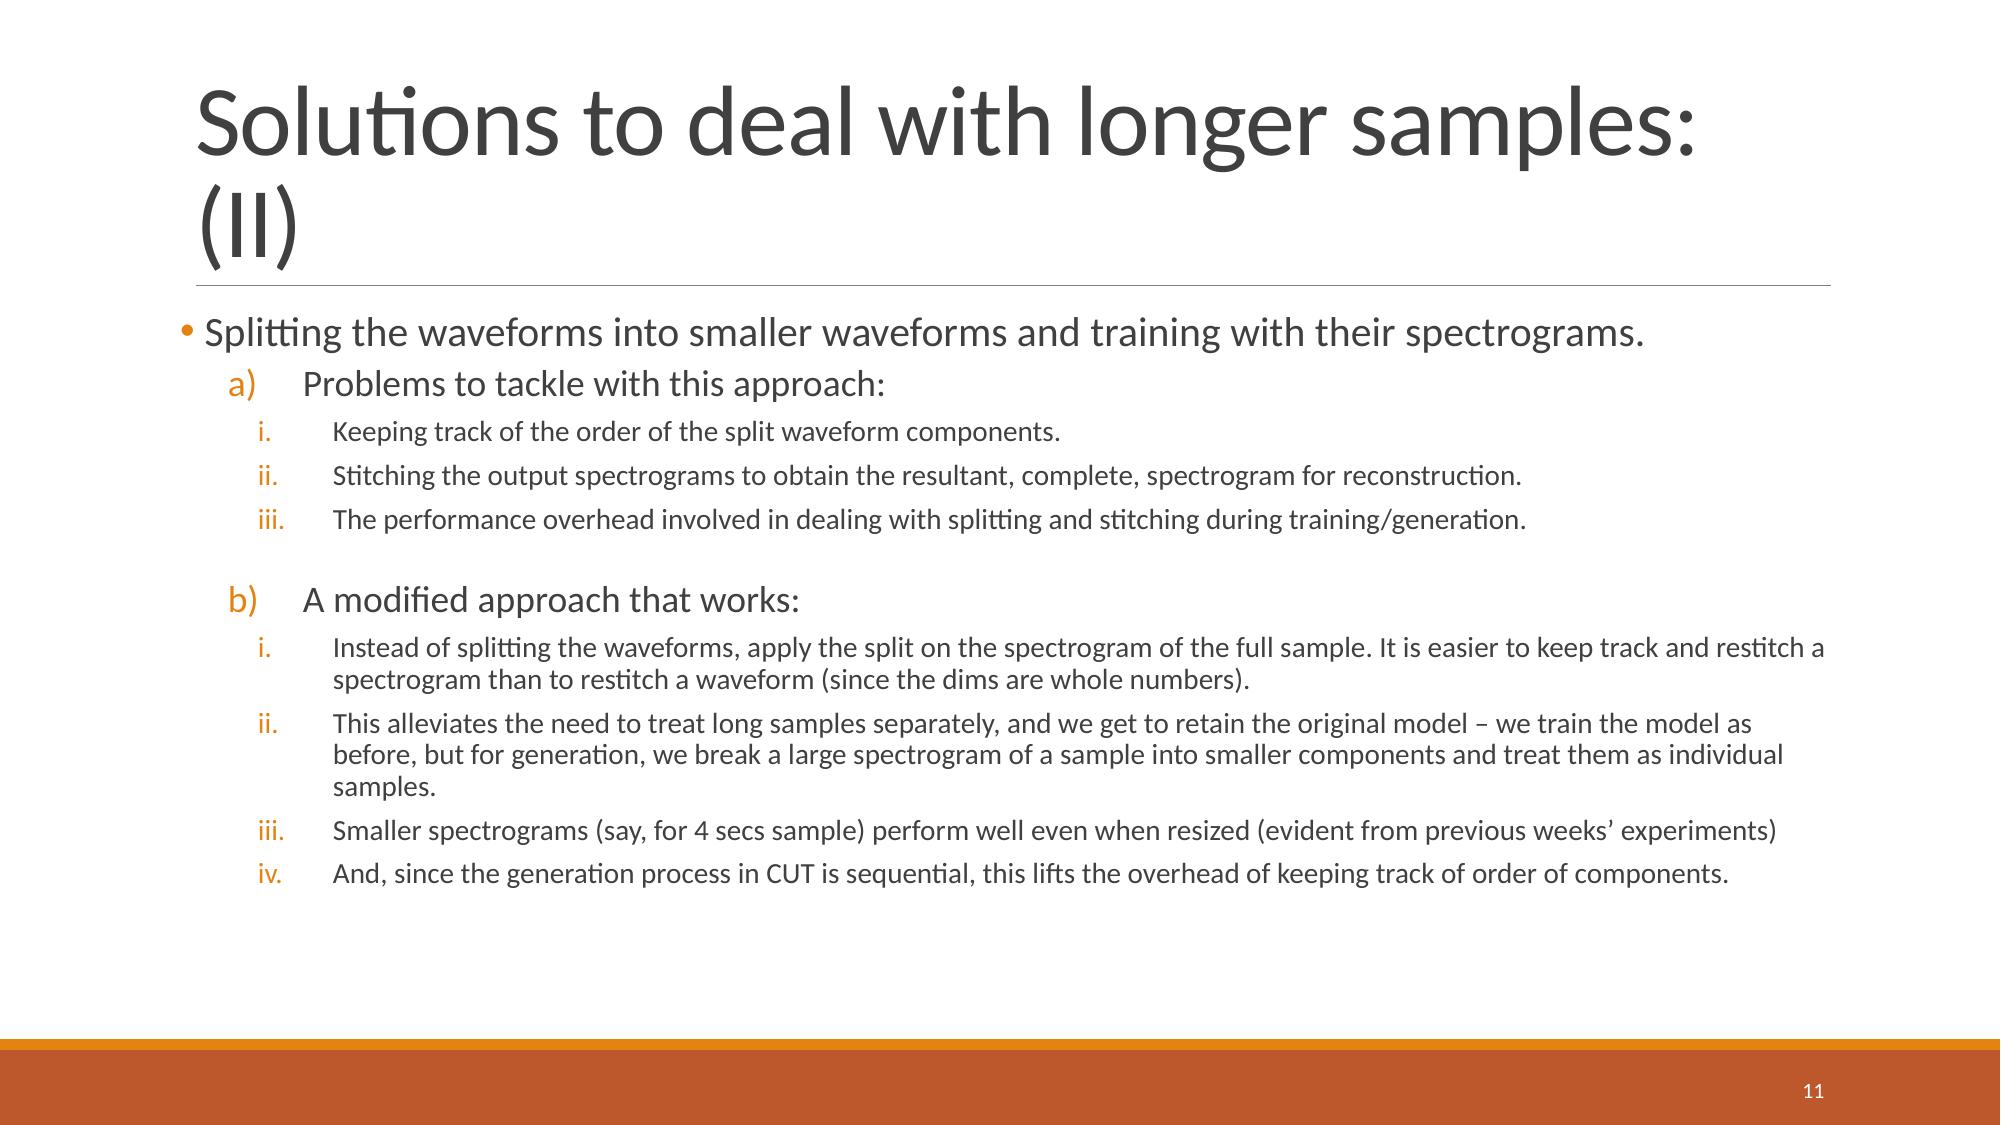

# Solutions to deal with longer samples: (II)
 Splitting the waveforms into smaller waveforms and training with their spectrograms.
Problems to tackle with this approach:
Keeping track of the order of the split waveform components.
Stitching the output spectrograms to obtain the resultant, complete, spectrogram for reconstruction.
The performance overhead involved in dealing with splitting and stitching during training/generation.
A modified approach that works:
Instead of splitting the waveforms, apply the split on the spectrogram of the full sample. It is easier to keep track and restitch a spectrogram than to restitch a waveform (since the dims are whole numbers).
This alleviates the need to treat long samples separately, and we get to retain the original model – we train the model as before, but for generation, we break a large spectrogram of a sample into smaller components and treat them as individual samples.
Smaller spectrograms (say, for 4 secs sample) perform well even when resized (evident from previous weeks’ experiments)
And, since the generation process in CUT is sequential, this lifts the overhead of keeping track of order of components.
11